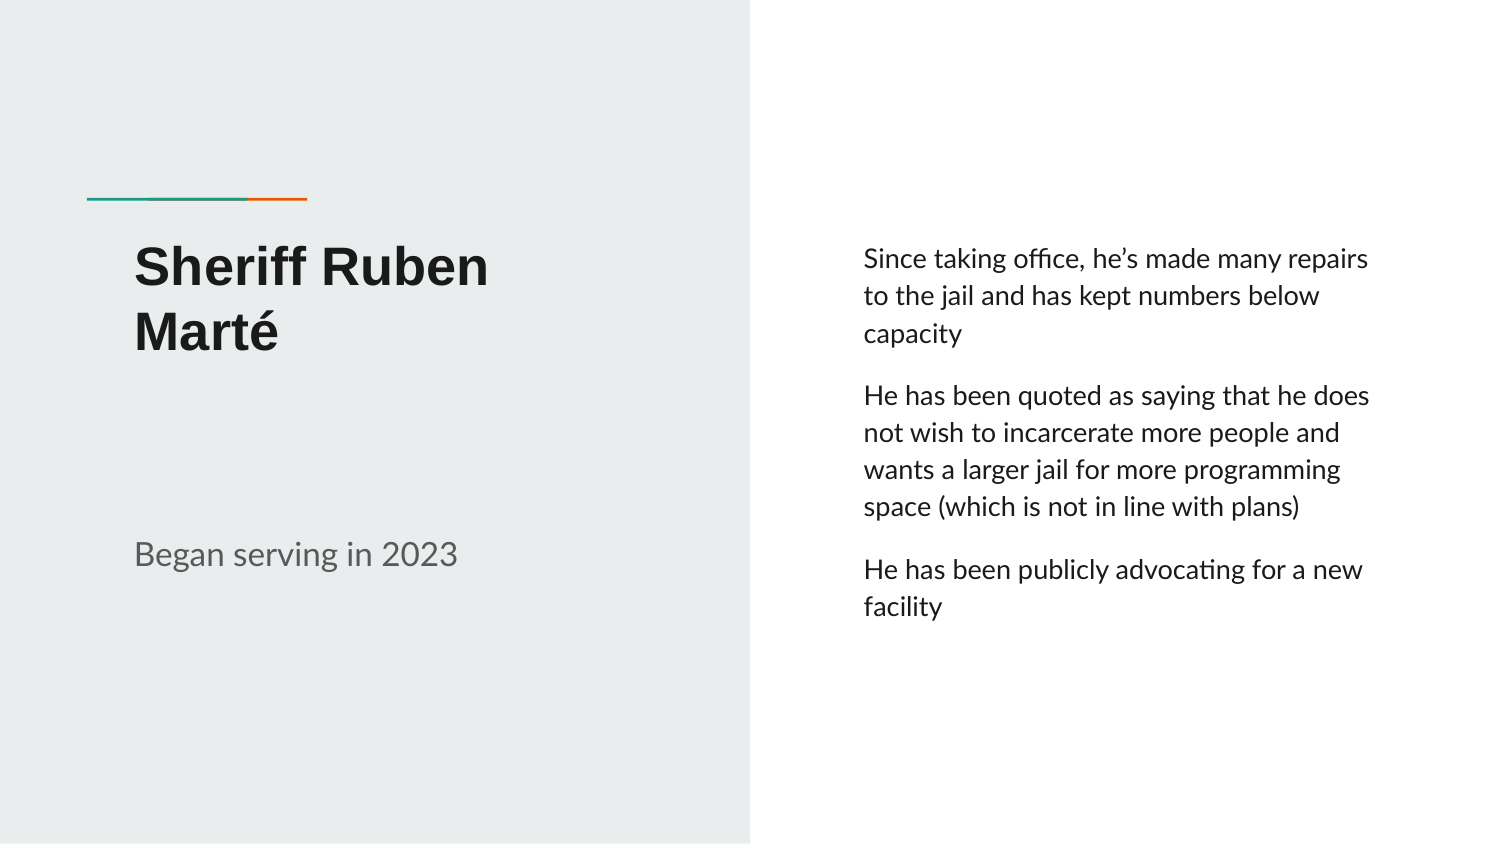

# Sheriff Ruben Marté
Since taking office, he’s made many repairs to the jail and has kept numbers below capacity
He has been quoted as saying that he does not wish to incarcerate more people and wants a larger jail for more programming space (which is not in line with plans)
He has been publicly advocating for a new facility
Began serving in 2023